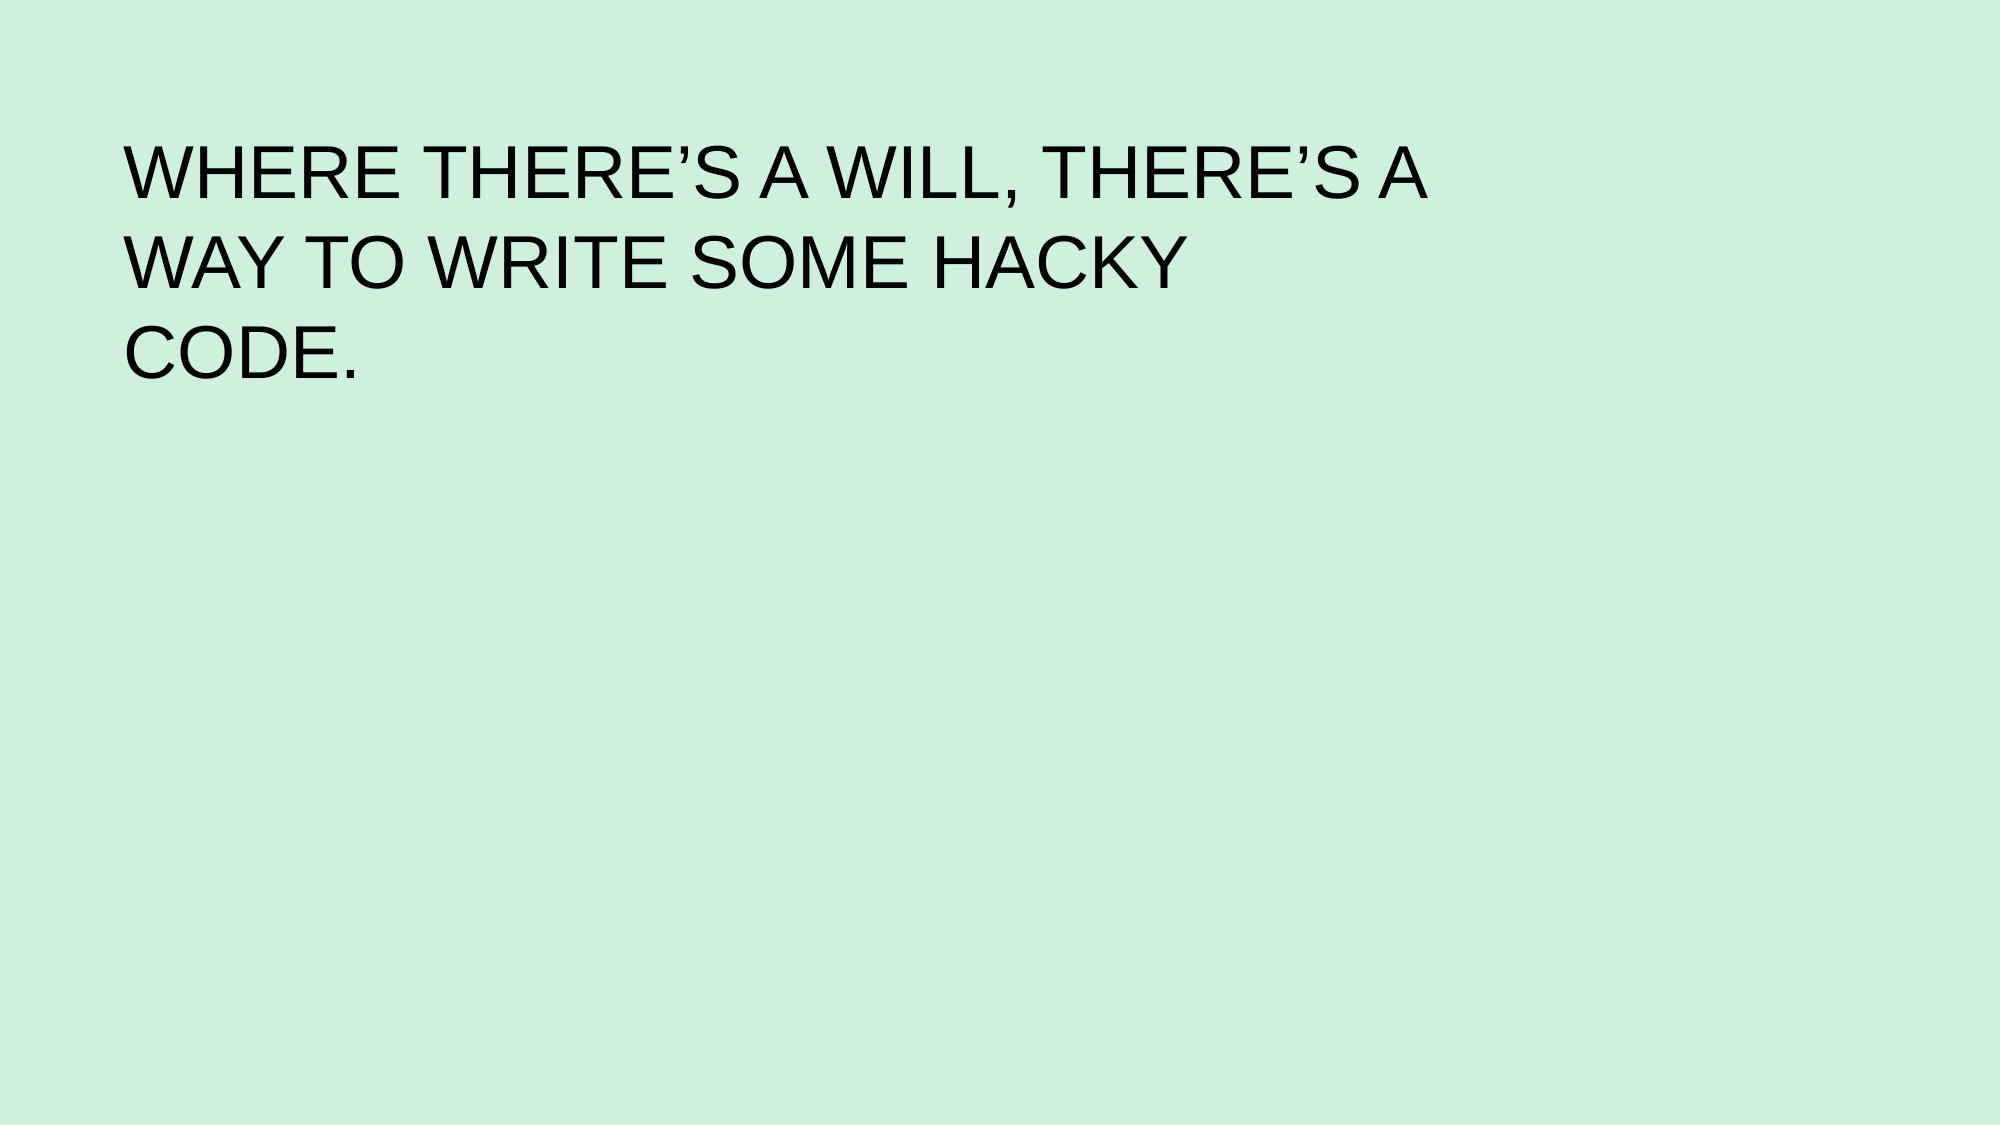

WHERE THERE’S A WILL, THERE’S A WAY TO WRITE SOME HACKY CODE.